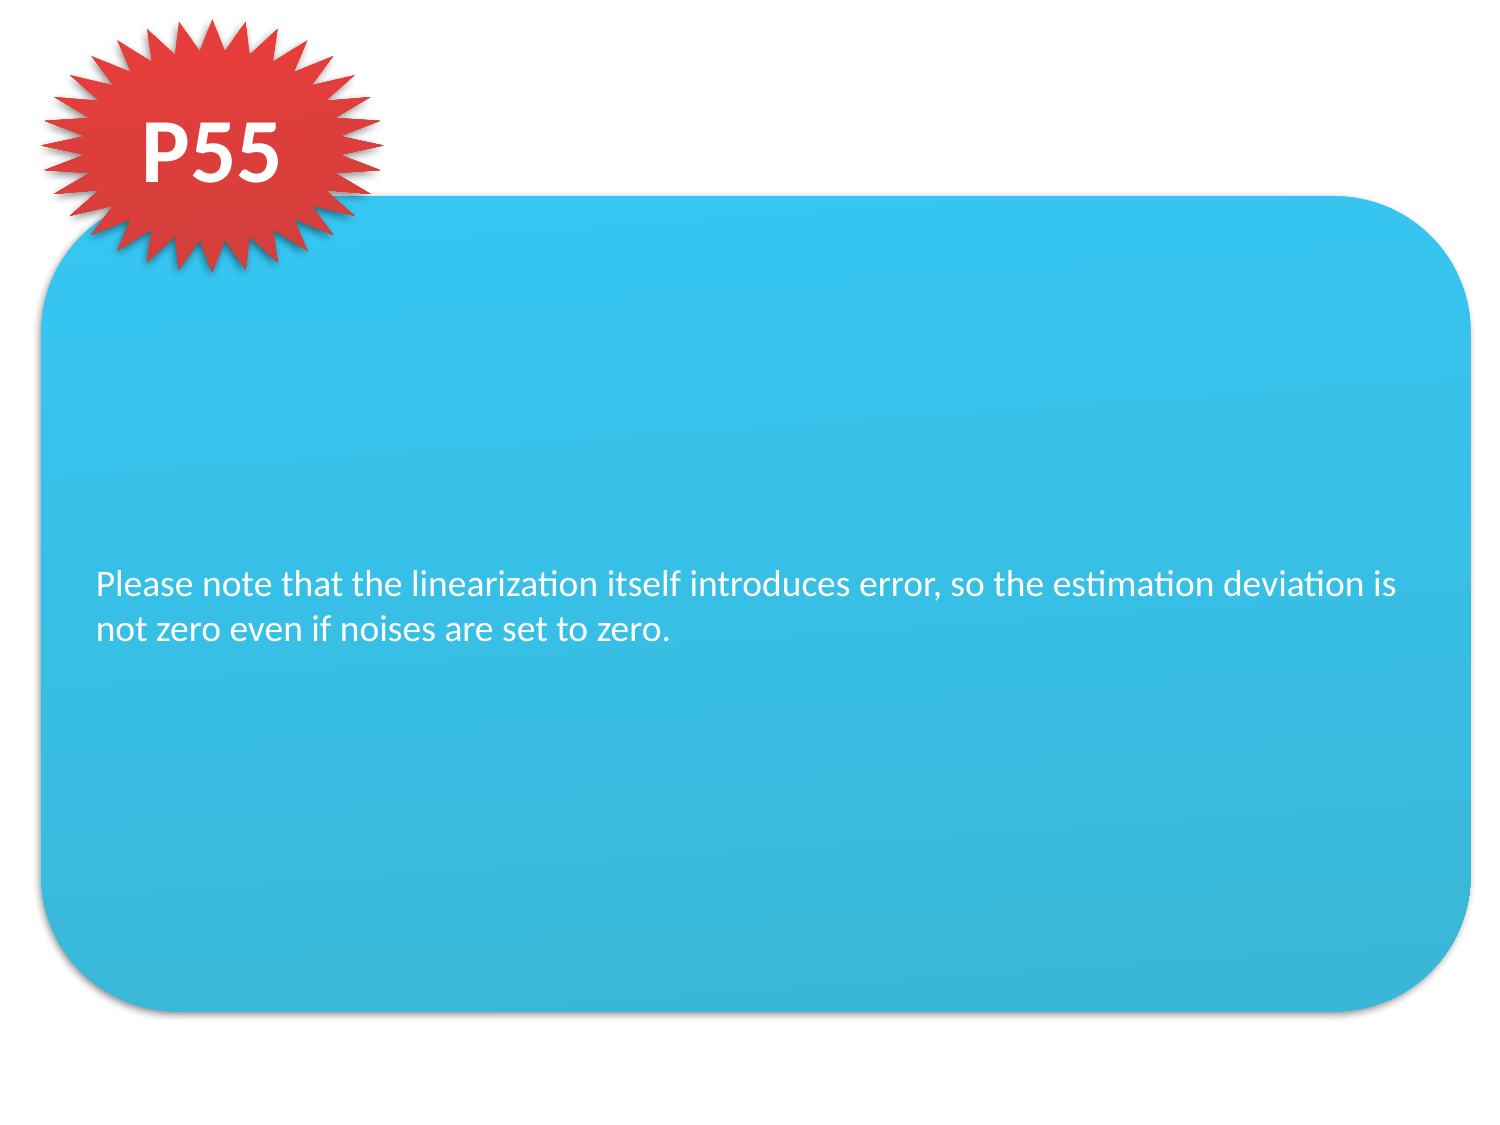

P55
Please note that the linearization itself introduces error, so the estimation deviation is not zero even if noises are set to zero.